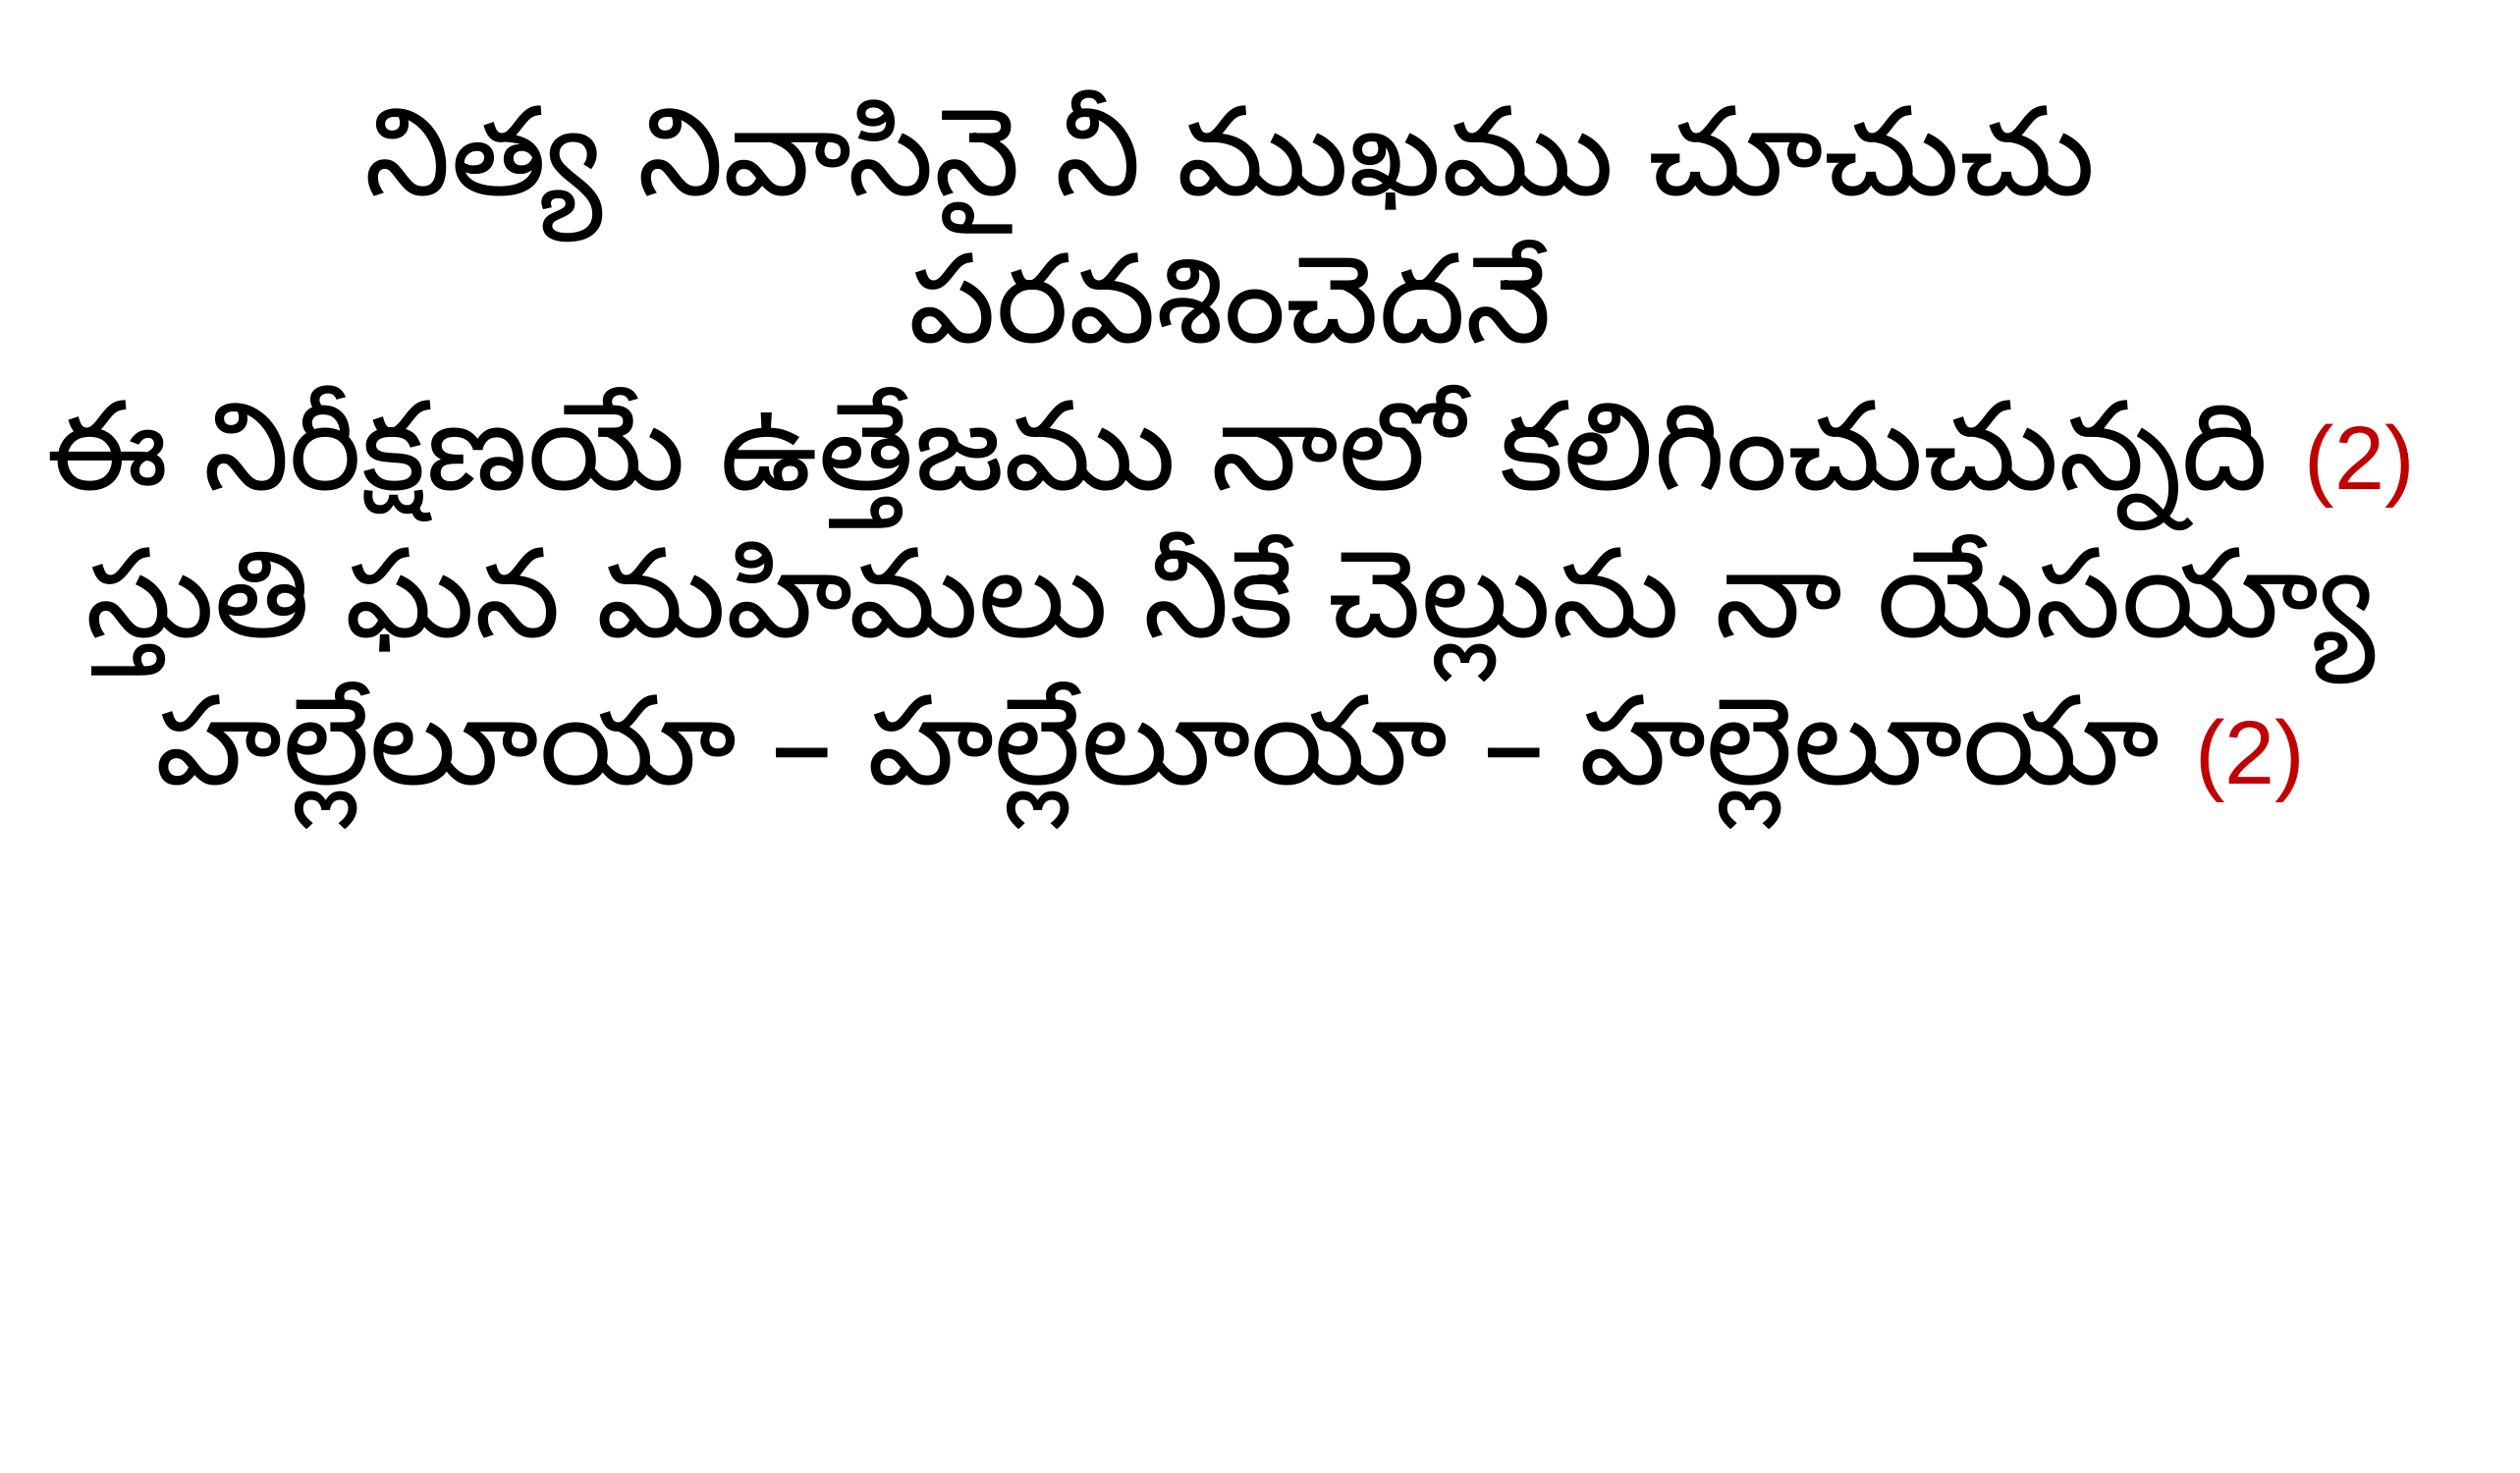

నిత్య నివాసినై నీ ముఖము చూచుచు పరవశించెదనే
ఈ నిరీక్షణయే ఉత్తేజము నాలో కలిగించుచున్నది (2)
స్తుతి ఘన మహిమలు నీకే చెల్లును నా యేసయ్యా
హల్లేలూయా – హల్లేలూయా – హల్లెలూయా (2)